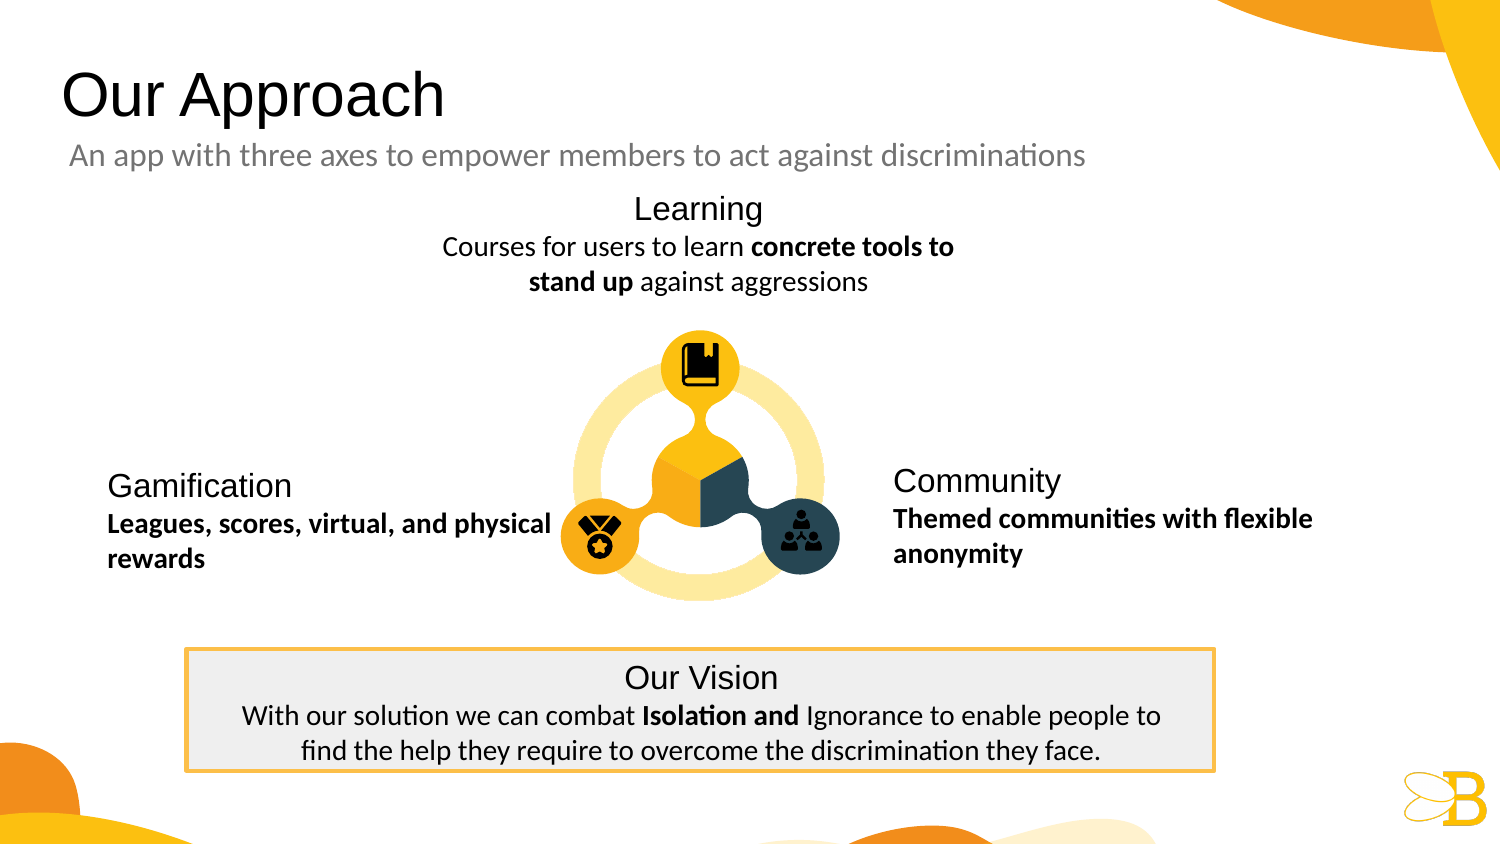

# Our Approach
An app with three axes to empower members to act against discriminations
Learning
Courses for users to learn concrete tools to stand up against aggressions

Community
Themed communities with flexible anonymity

Gamification
Leagues, scores, virtual, and physical rewards

Our Vision
With our solution we can combat Isolation and Ignorance to enable people to find the help they require to overcome the discrimination they face.